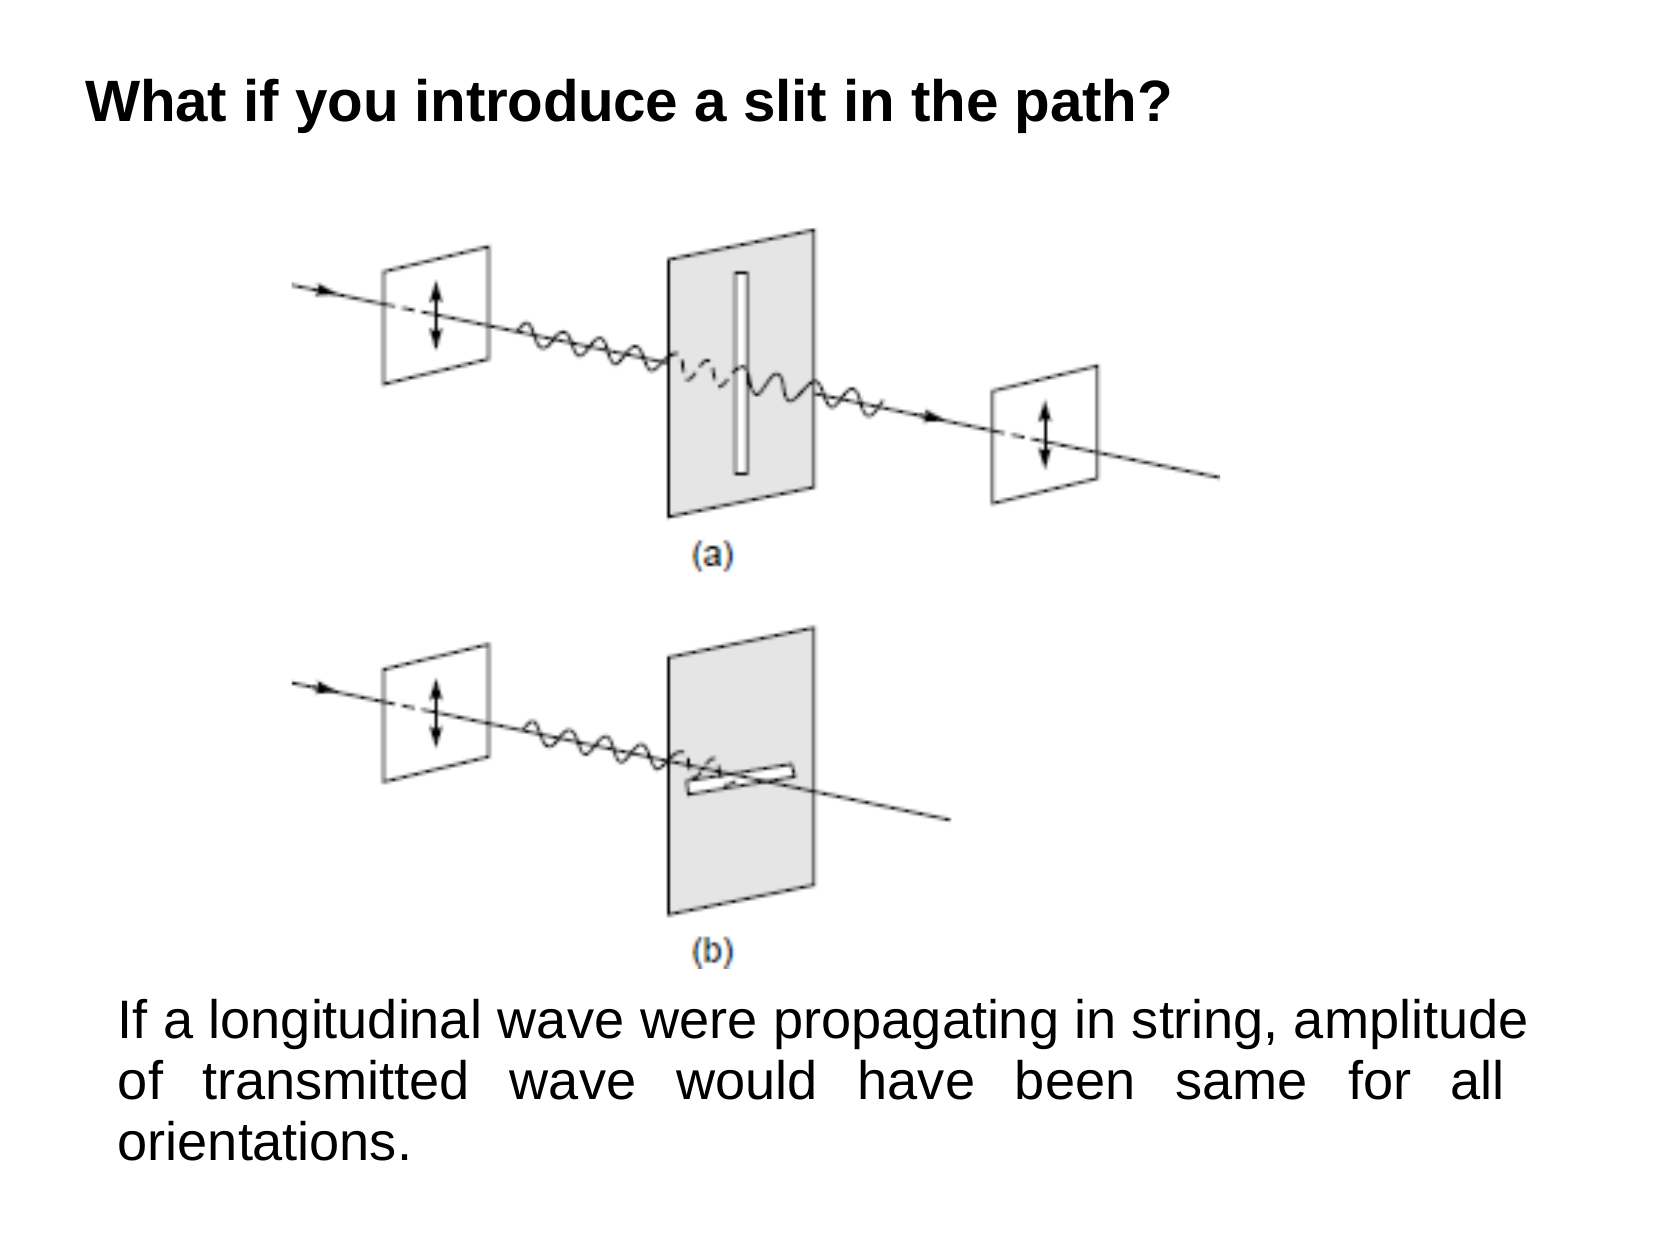

# What if you introduce a slit in the path?

If a longitudinal wave were propagating in string, amplitude  of transmitted wave would have been same for all  orientations.